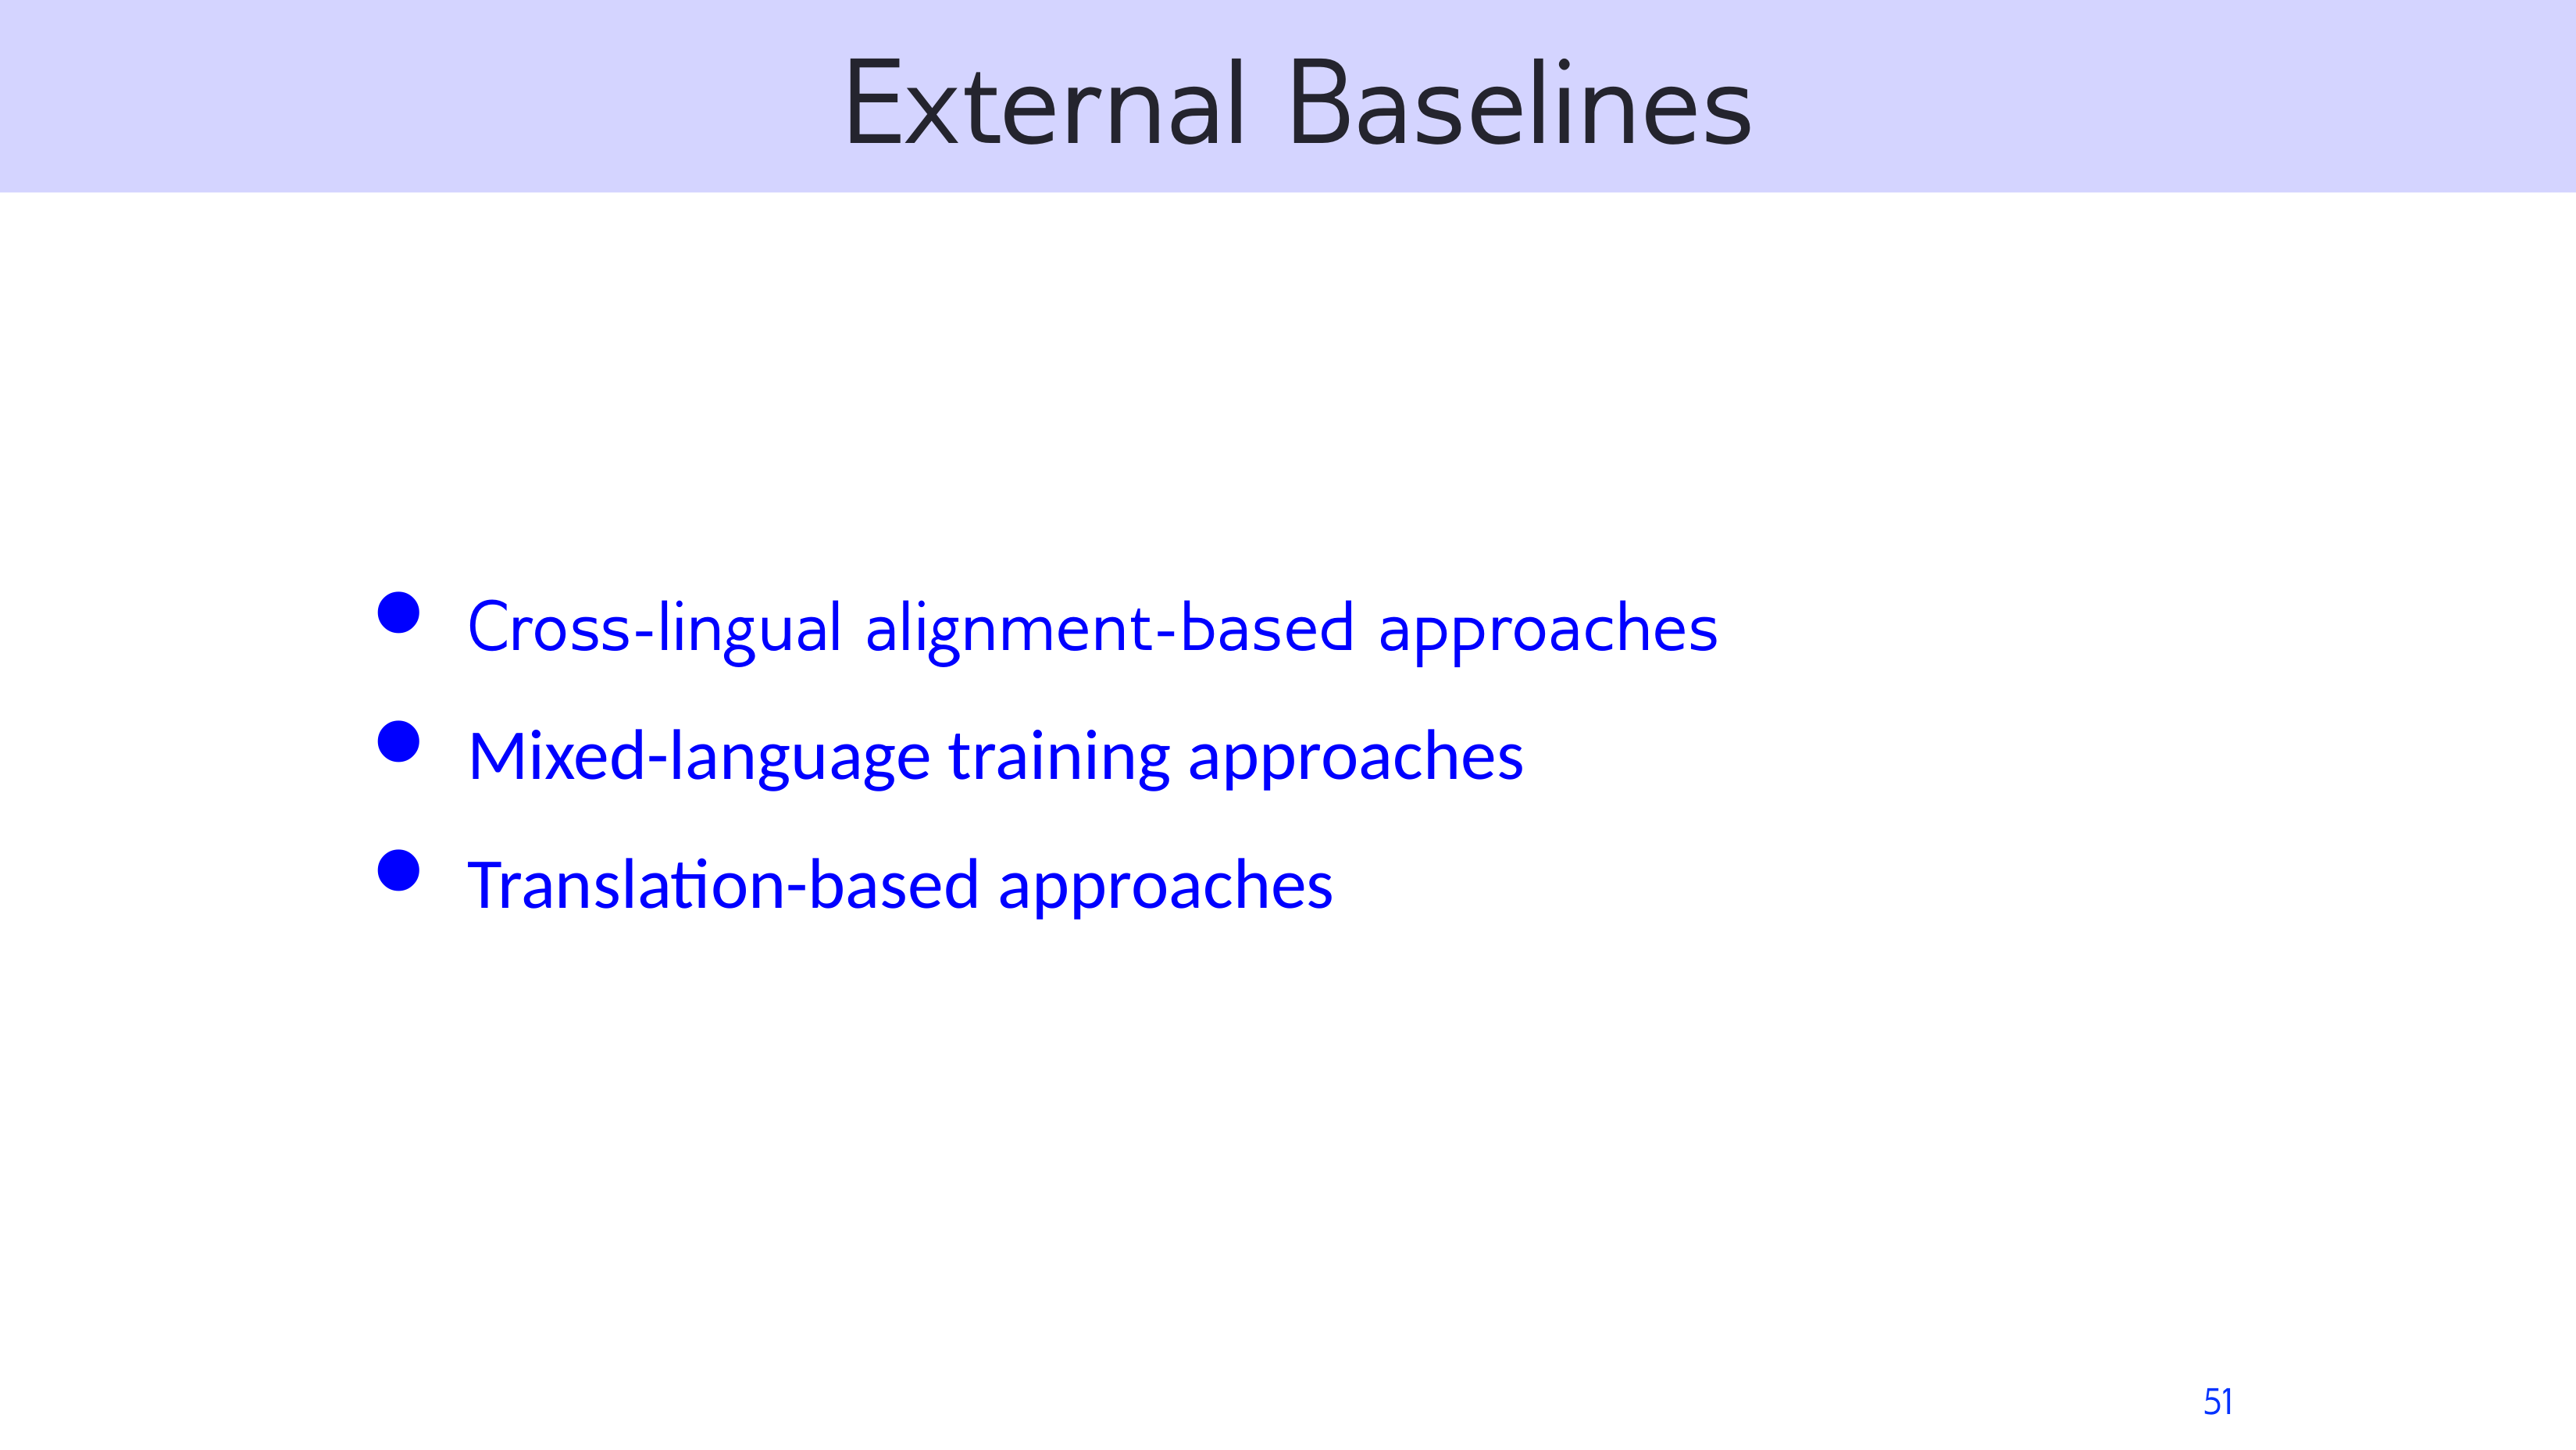

# External Baselines
Cross-lingual alignment-based approaches
Mixed-language training approaches
Translation-based approaches
51